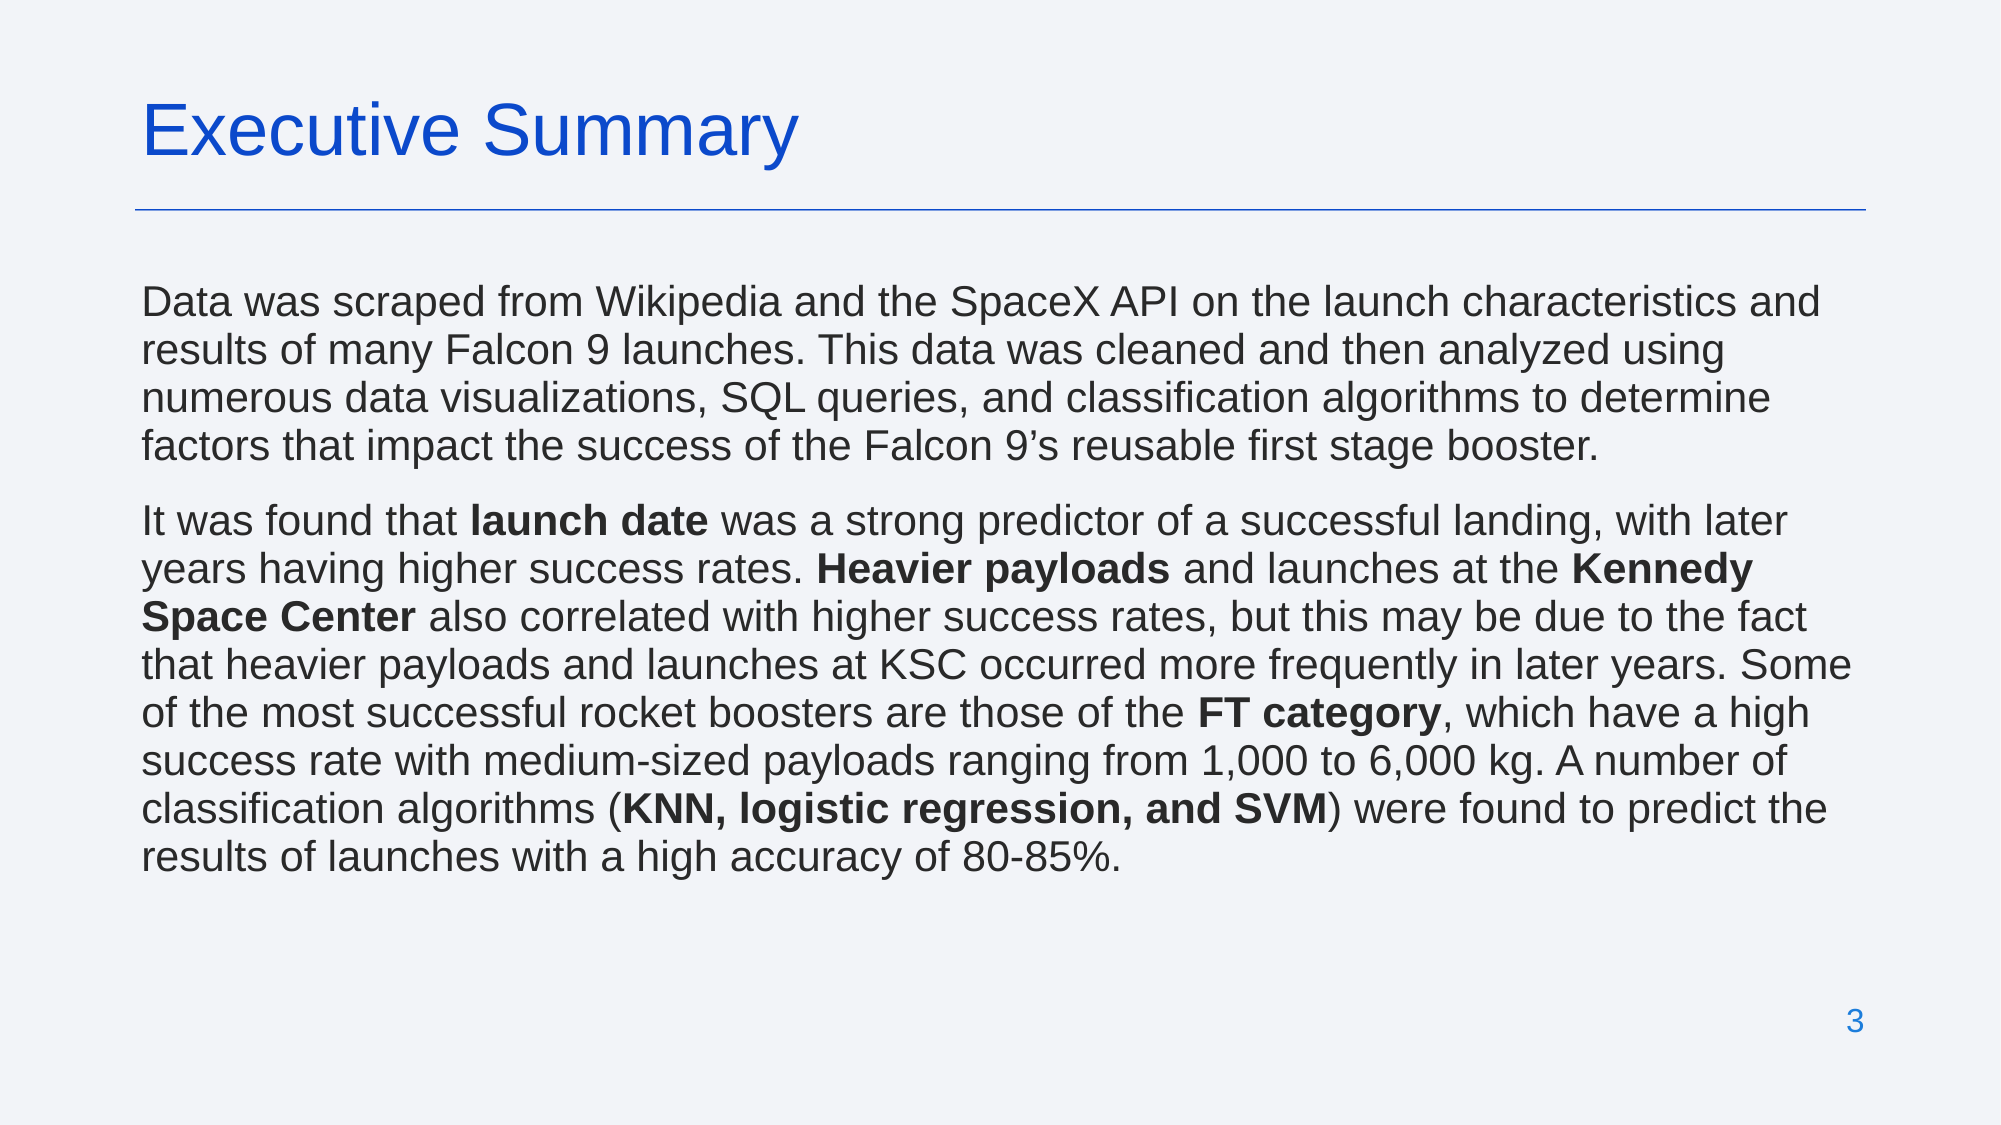

Executive Summary
Data was scraped from Wikipedia and the SpaceX API on the launch characteristics and results of many Falcon 9 launches. This data was cleaned and then analyzed using numerous data visualizations, SQL queries, and classification algorithms to determine factors that impact the success of the Falcon 9’s reusable first stage booster.
It was found that launch date was a strong predictor of a successful landing, with later years having higher success rates. Heavier payloads and launches at the Kennedy Space Center also correlated with higher success rates, but this may be due to the fact that heavier payloads and launches at KSC occurred more frequently in later years. Some of the most successful rocket boosters are those of the FT category, which have a high success rate with medium-sized payloads ranging from 1,000 to 6,000 kg. A number of classification algorithms (KNN, logistic regression, and SVM) were found to predict the results of launches with a high accuracy of 80-85%.
3